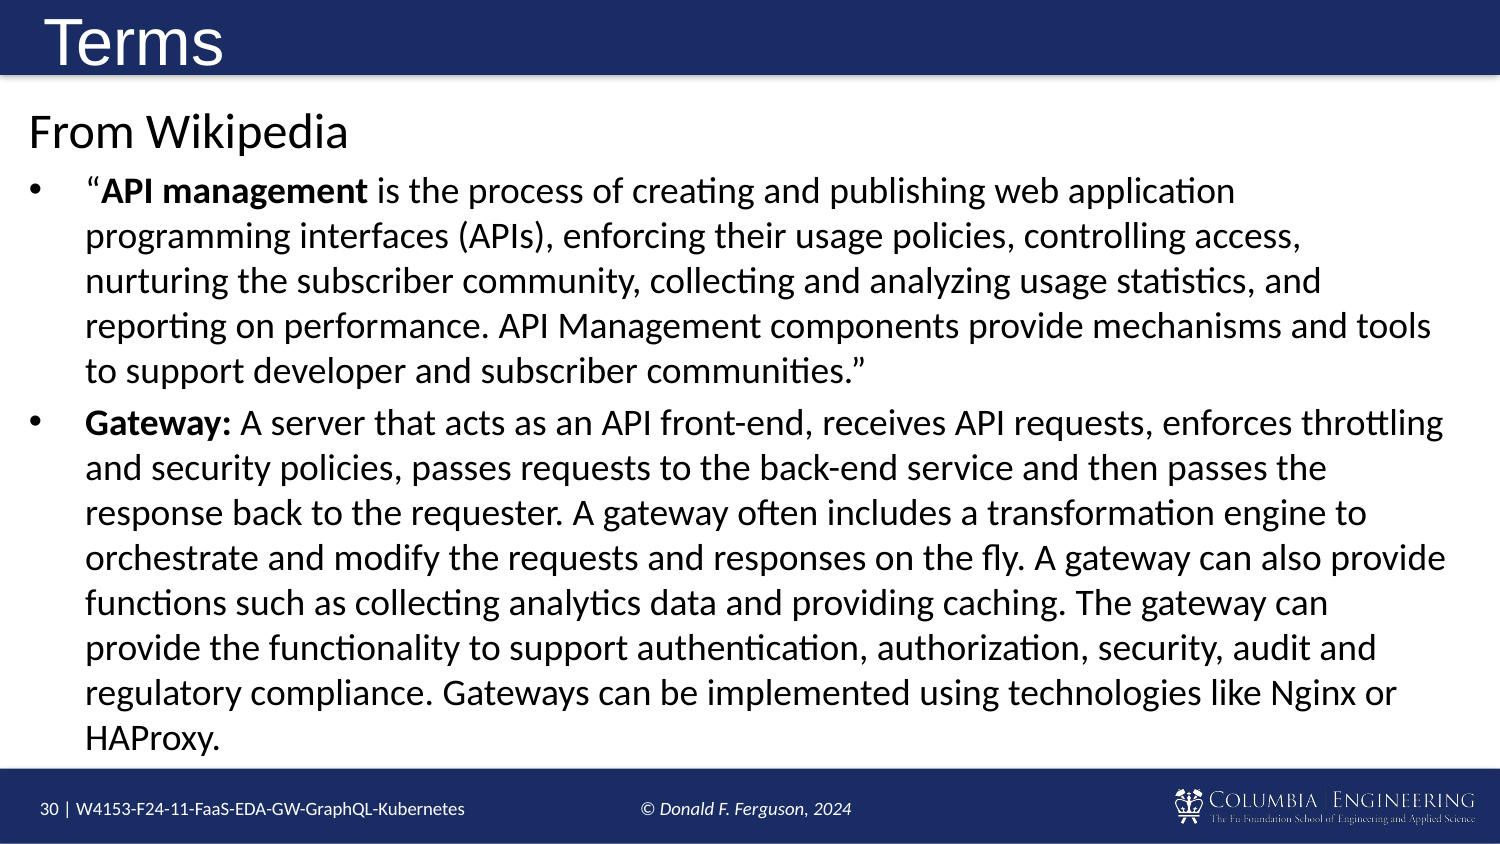

# Terms
From Wikipedia
“API management is the process of creating and publishing web application programming interfaces (APIs), enforcing their usage policies, controlling access, nurturing the subscriber community, collecting and analyzing usage statistics, and reporting on performance. API Management components provide mechanisms and tools to support developer and subscriber communities.”
Gateway: A server that acts as an API front-end, receives API requests, enforces throttling and security policies, passes requests to the back-end service and then passes the response back to the requester. A gateway often includes a transformation engine to orchestrate and modify the requests and responses on the fly. A gateway can also provide functions such as collecting analytics data and providing caching. The gateway can provide the functionality to support authentication, authorization, security, audit and regulatory compliance. Gateways can be implemented using technologies like Nginx or HAProxy.